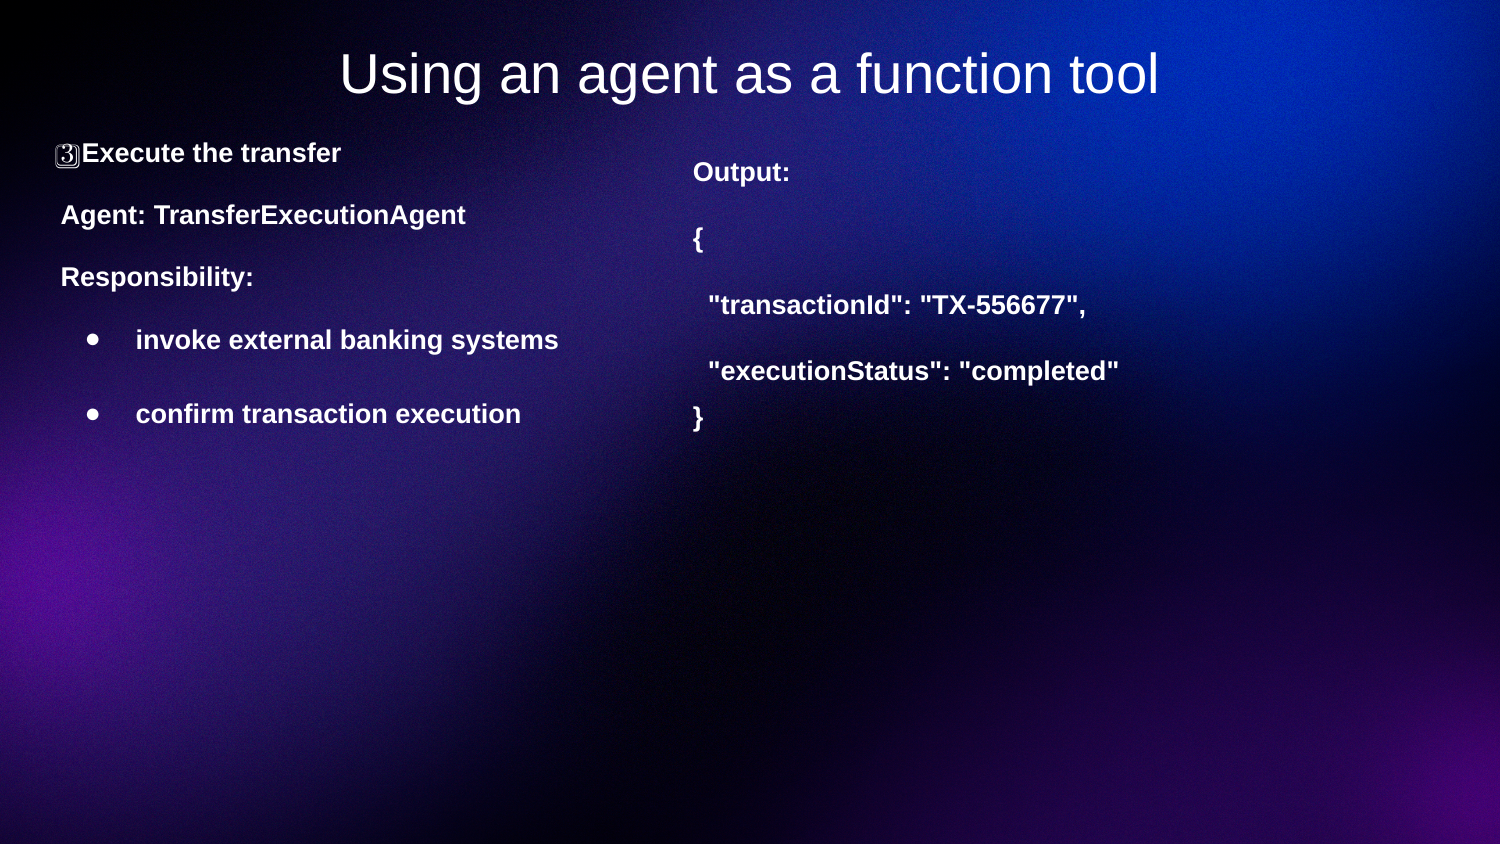

# Using an agent as a function tool
3️⃣ Execute the transfer
Agent: TransferExecutionAgent
Responsibility:
invoke external banking systems
confirm transaction execution

Output:
{
  "transactionId": "TX-556677",
  "executionStatus": "completed"
}